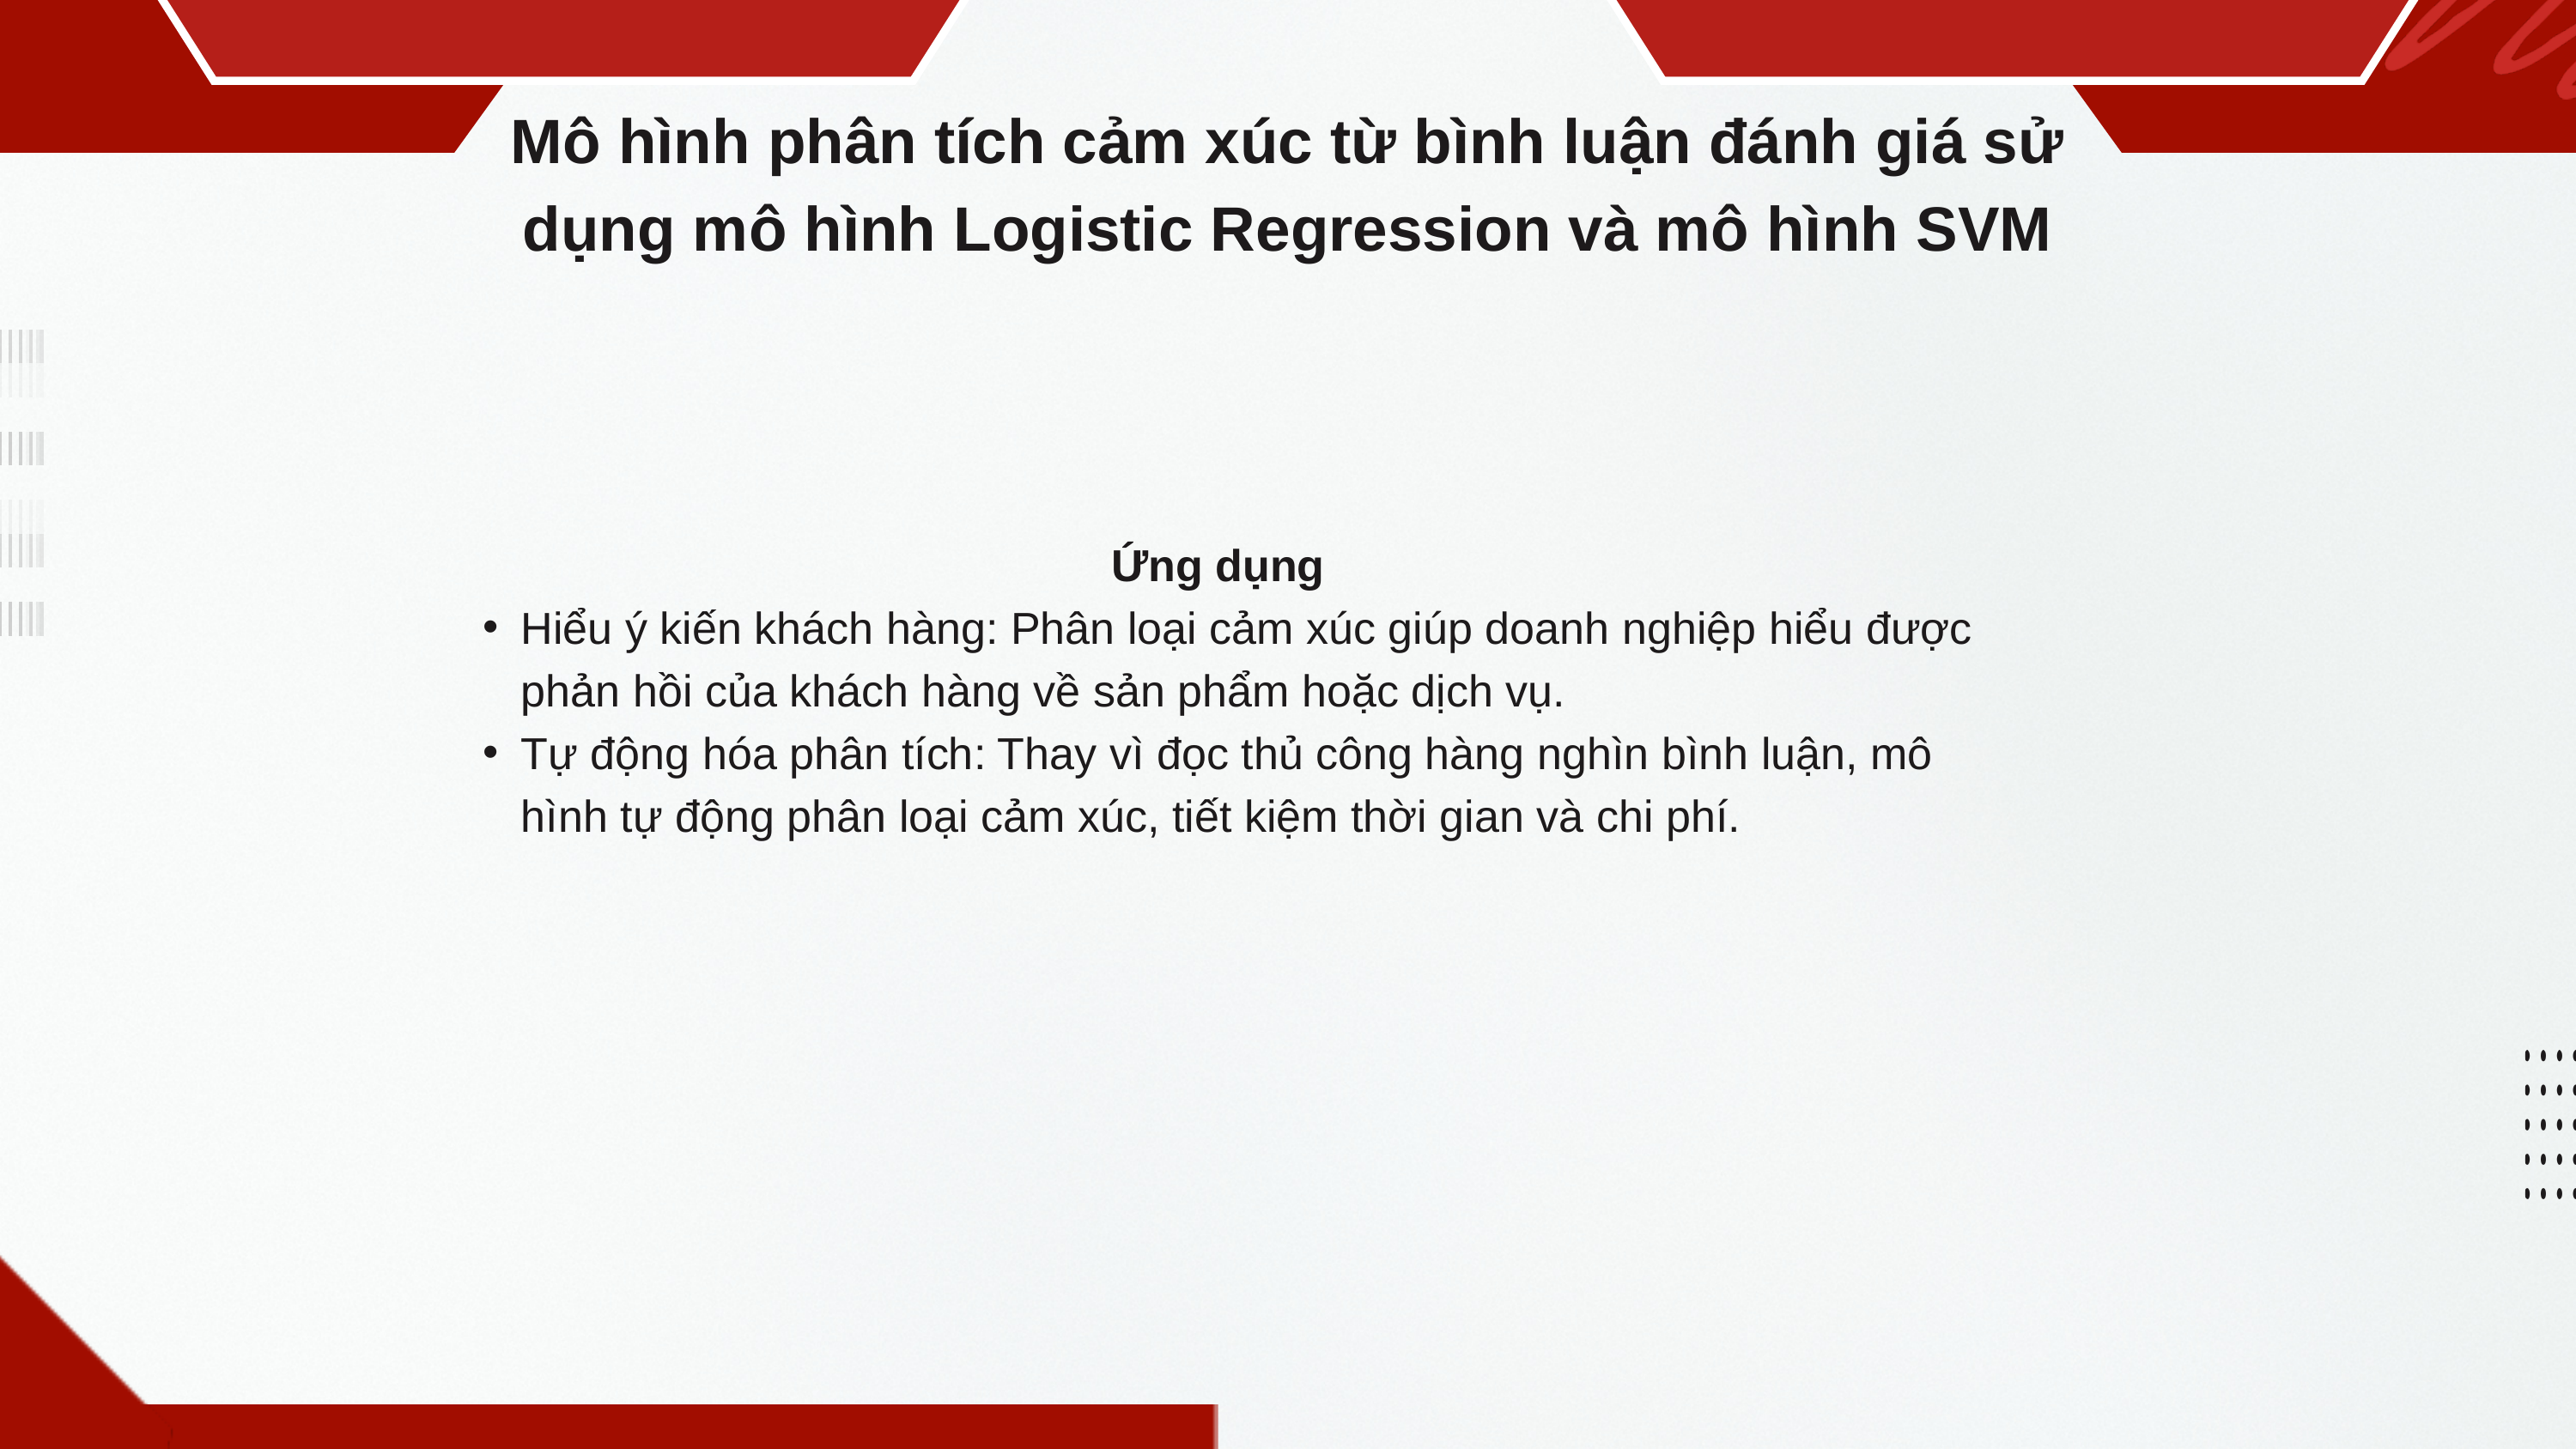

Mô hình phân tích cảm xúc từ bình luận đánh giá sử dụng mô hình Logistic Regression và mô hình SVM

Ứng dụng
Hiểu ý kiến khách hàng: Phân loại cảm xúc giúp doanh nghiệp hiểu được phản hồi của khách hàng về sản phẩm hoặc dịch vụ.
Tự động hóa phân tích: Thay vì đọc thủ công hàng nghìn bình luận, mô hình tự động phân loại cảm xúc, tiết kiệm thời gian và chi phí.